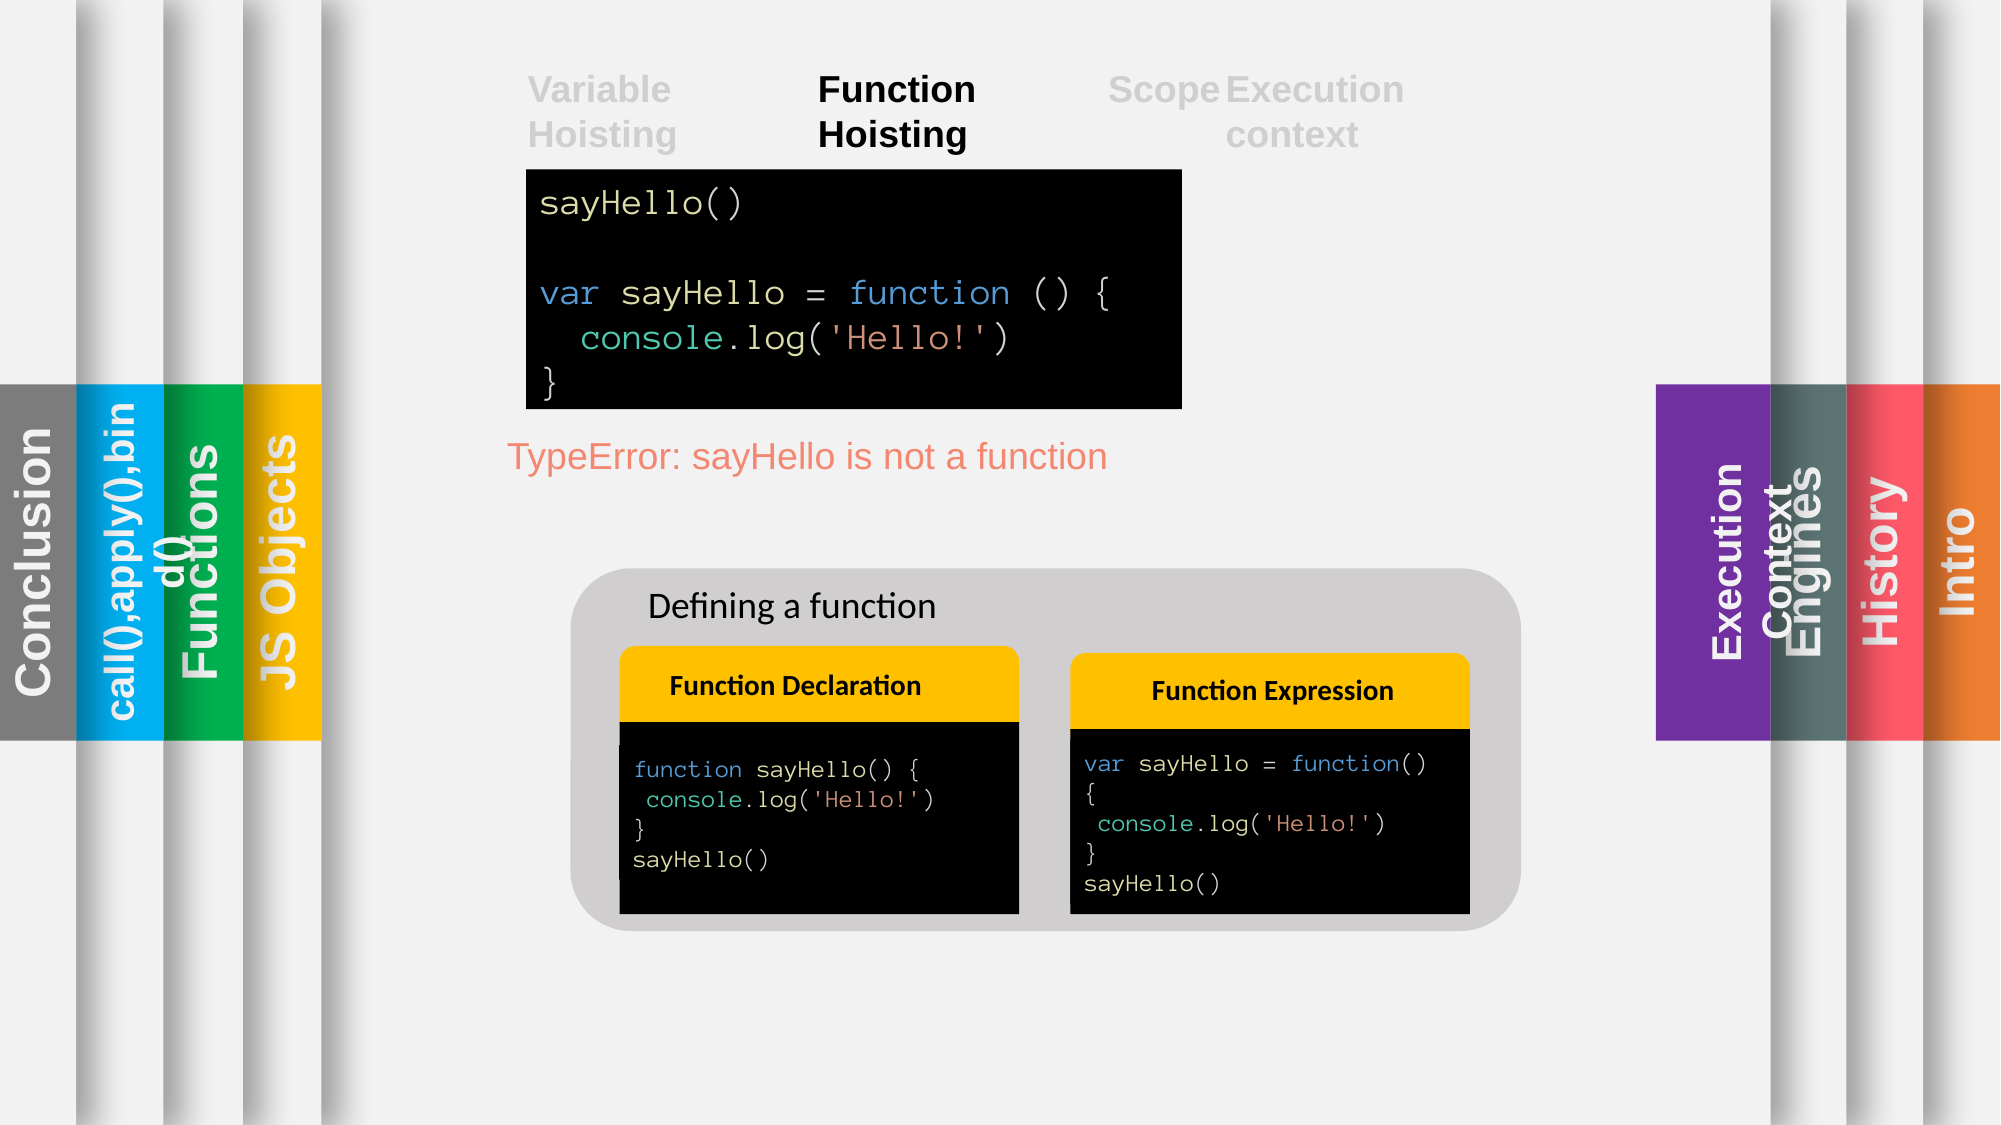

Engines

History

Intro

Conclusion

call(),apply(),bind()

Functions

JS Objects

Execution Context
Function Hoisting
Execution context
Scope
Variable Hoisting
sayHello()
var sayHello = function () {
  console.log('Hello!')
}
TypeError: sayHello is not a function

 Function Declaration

Defining a function
 Function Expression

function sayHello() {
 console.log('Hello!')
}
sayHello()
var sayHello = function() {
 console.log('Hello!')
}
sayHello()